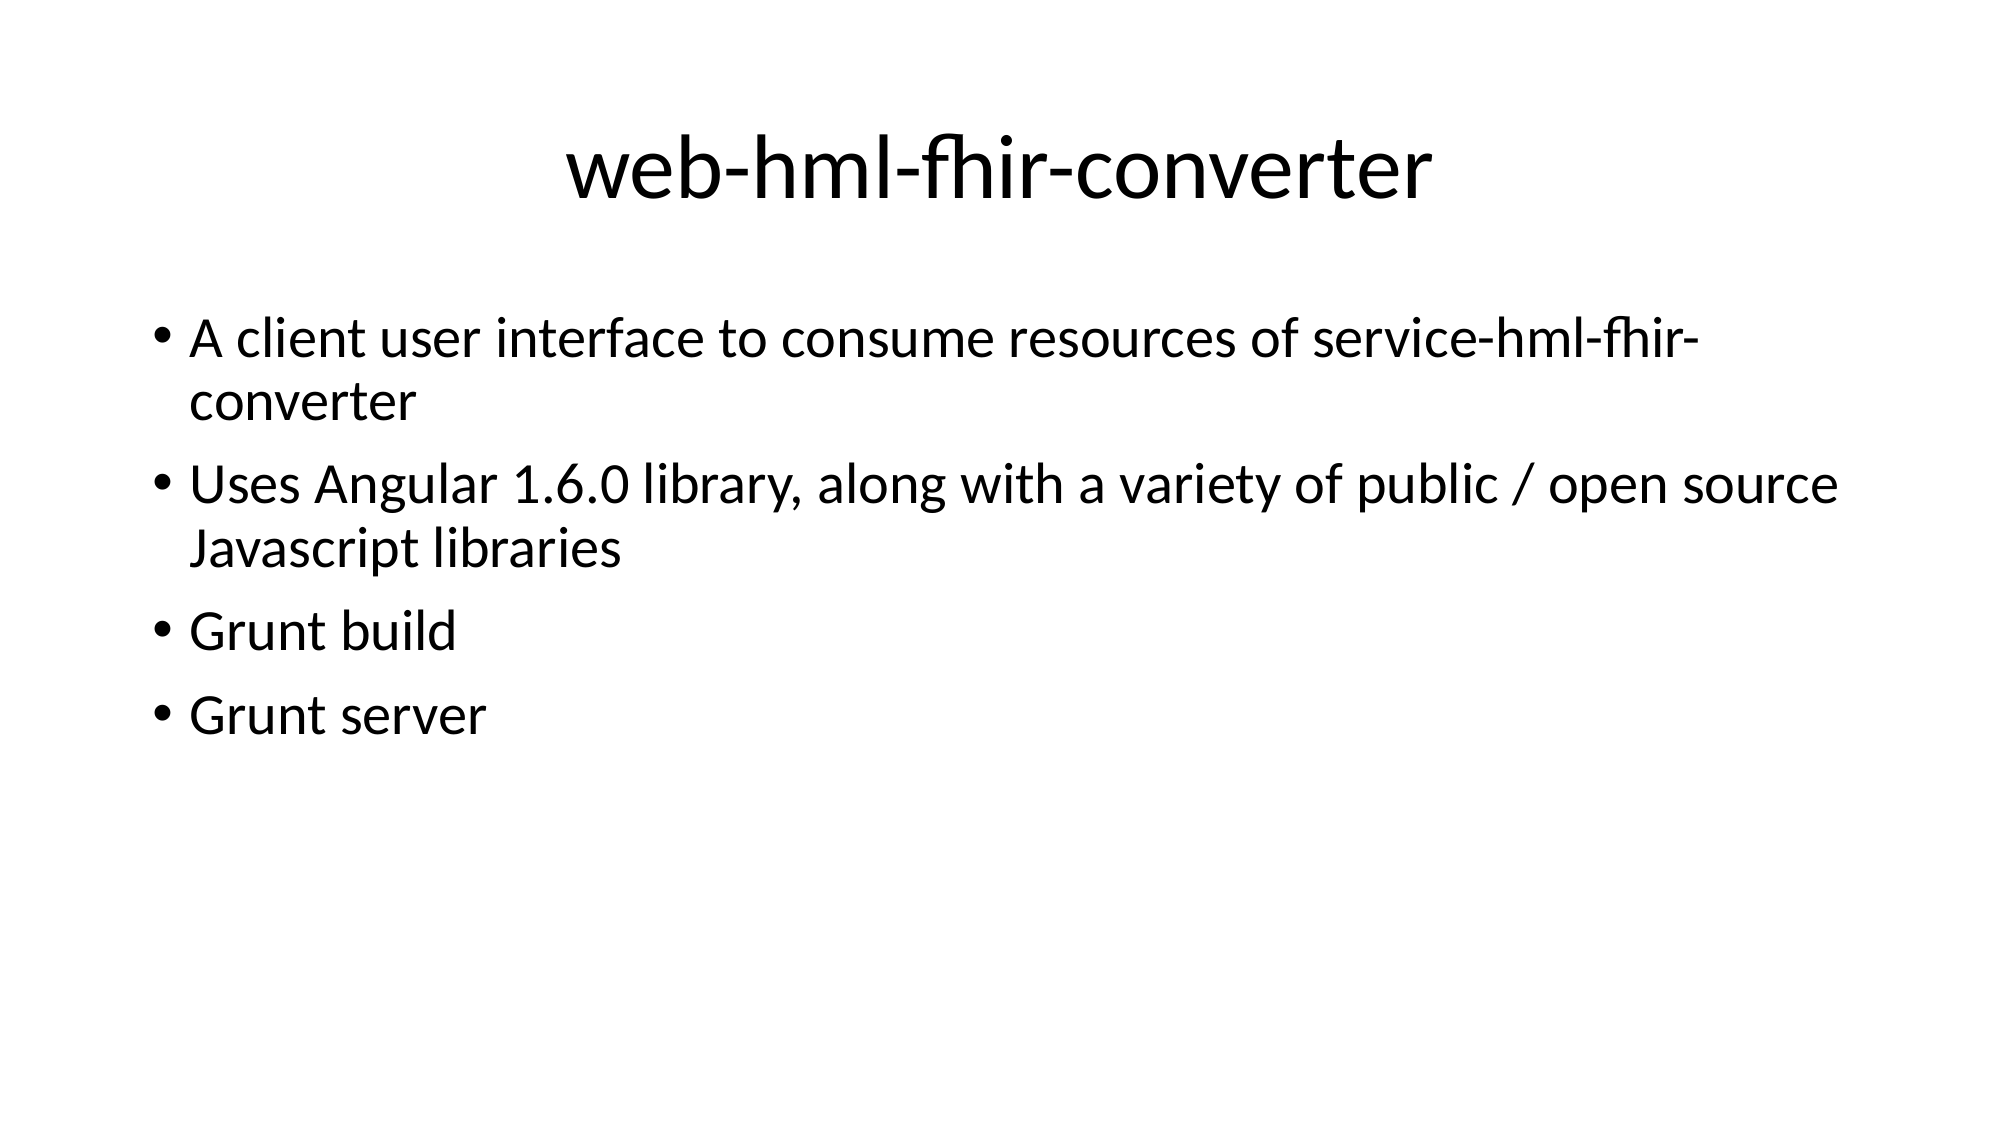

# web-hml-fhir-converter
A client user interface to consume resources of service-hml-fhir-converter
Uses Angular 1.6.0 library, along with a variety of public / open source Javascript libraries
Grunt build
Grunt server